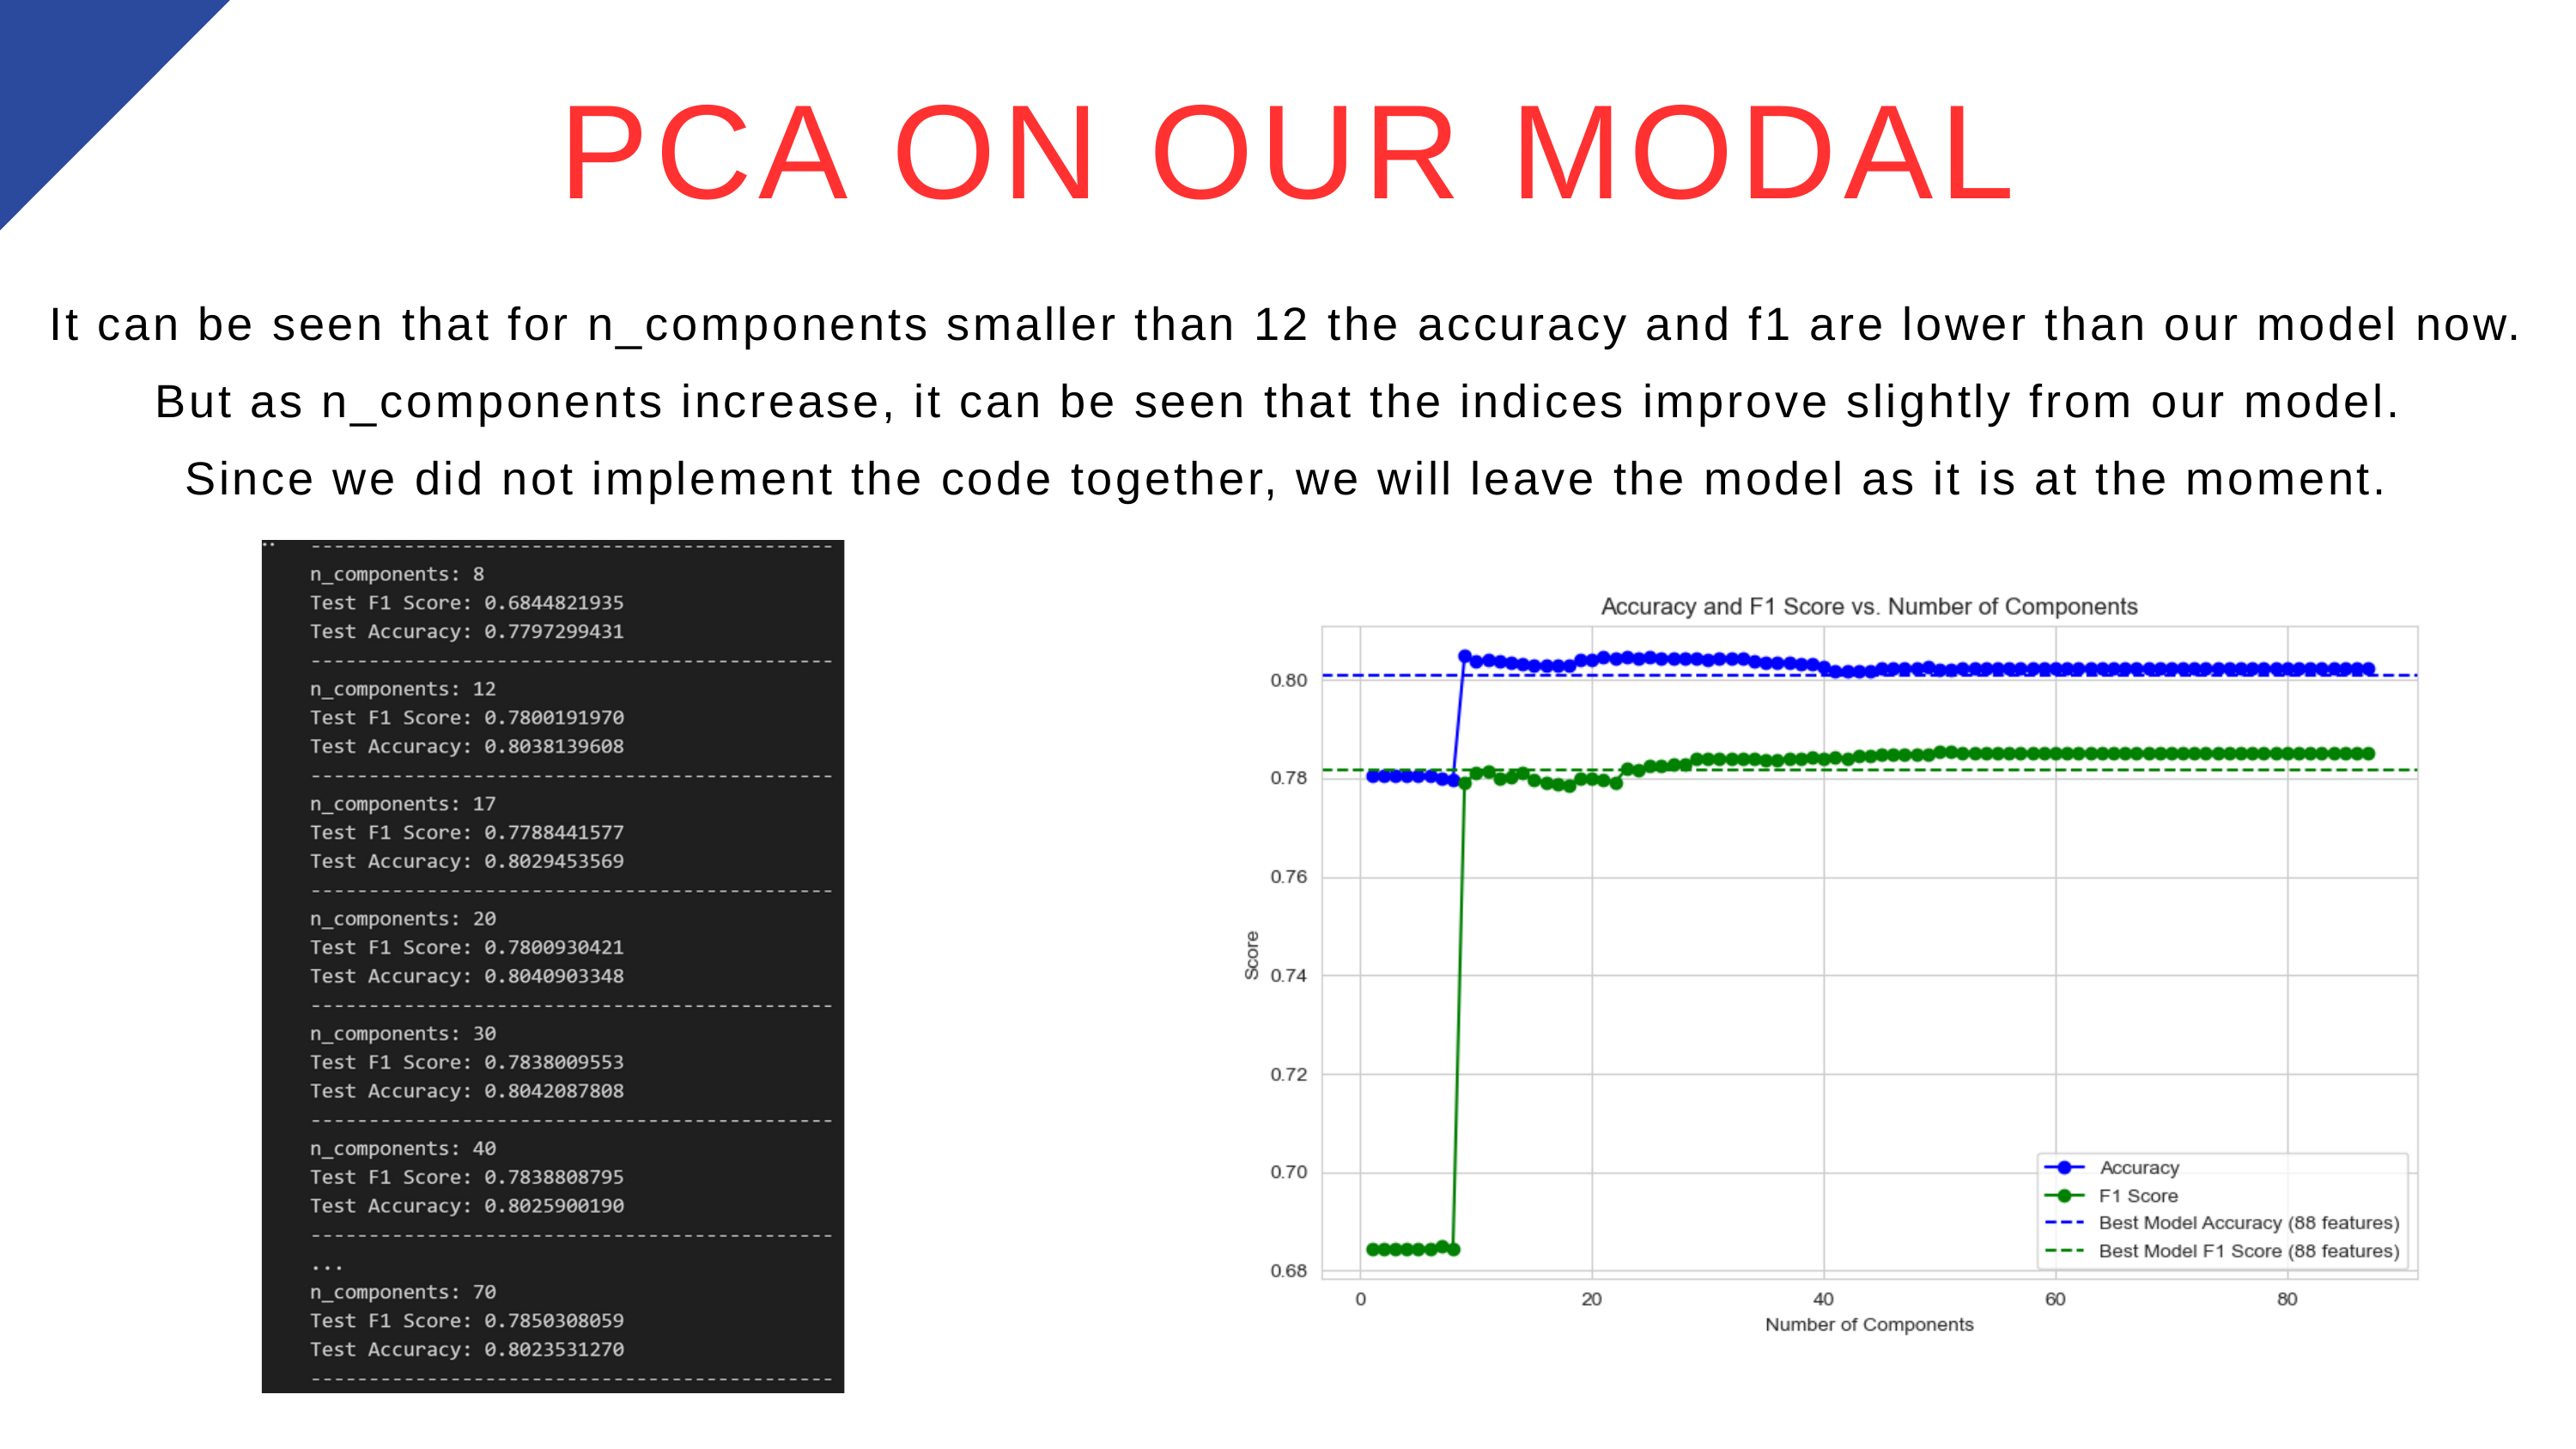

PCA ON OUR MODAL
It can be seen that for n_components smaller than 12 the accuracy and f1 are lower than our model now.
But as n_components increase, it can be seen that the indices improve slightly from our model.
Since we did not implement the code together, we will leave the model as it is at the moment.